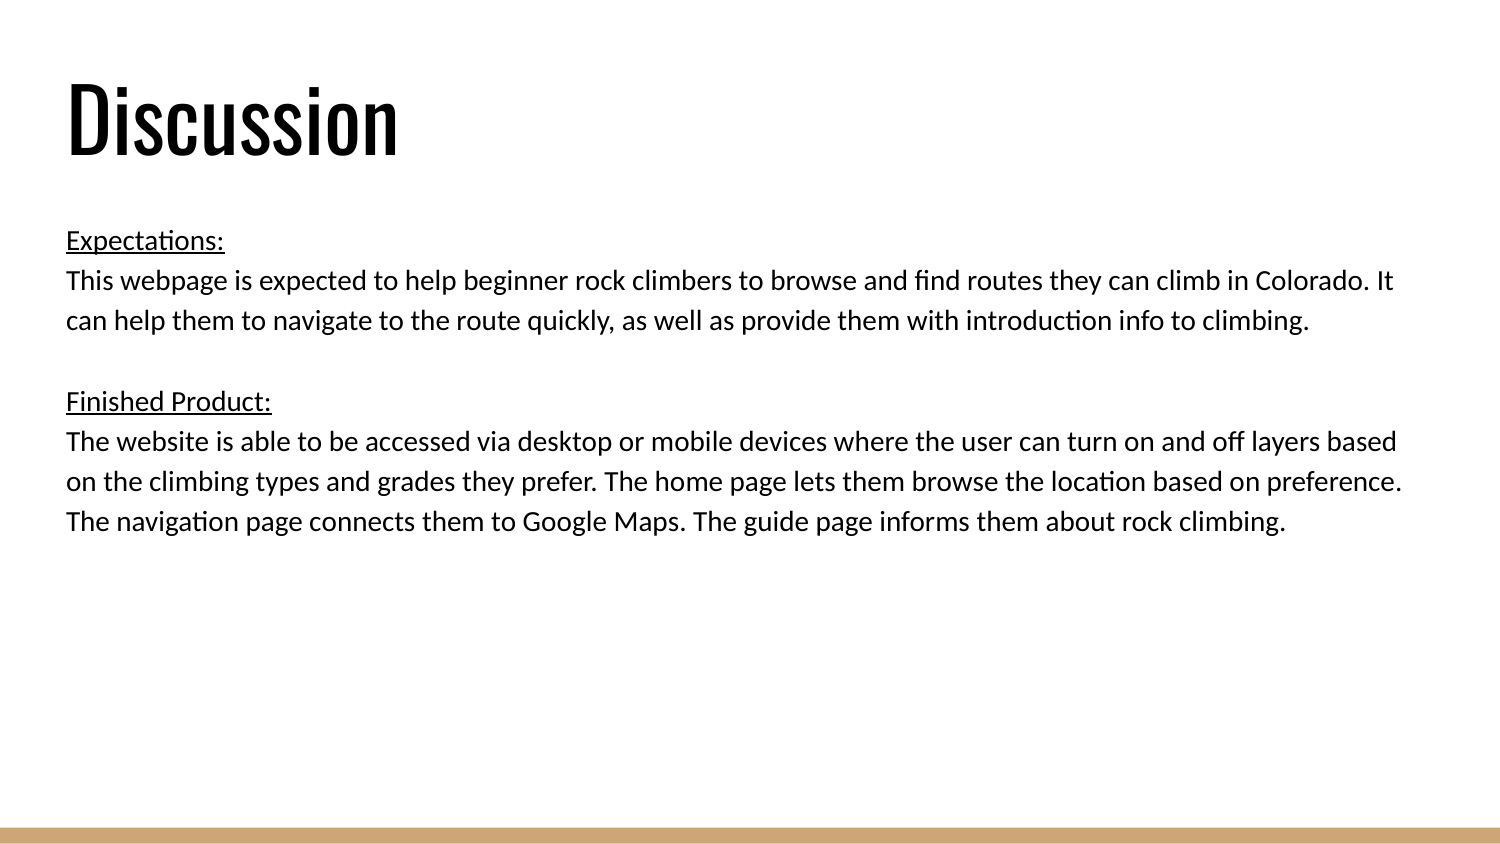

# Discussion
Expectations:
This webpage is expected to help beginner rock climbers to browse and find routes they can climb in Colorado. It can help them to navigate to the route quickly, as well as provide them with introduction info to climbing.

Finished Product:
The website is able to be accessed via desktop or mobile devices where the user can turn on and off layers based on the climbing types and grades they prefer. The home page lets them browse the location based on preference. The navigation page connects them to Google Maps. The guide page informs them about rock climbing.